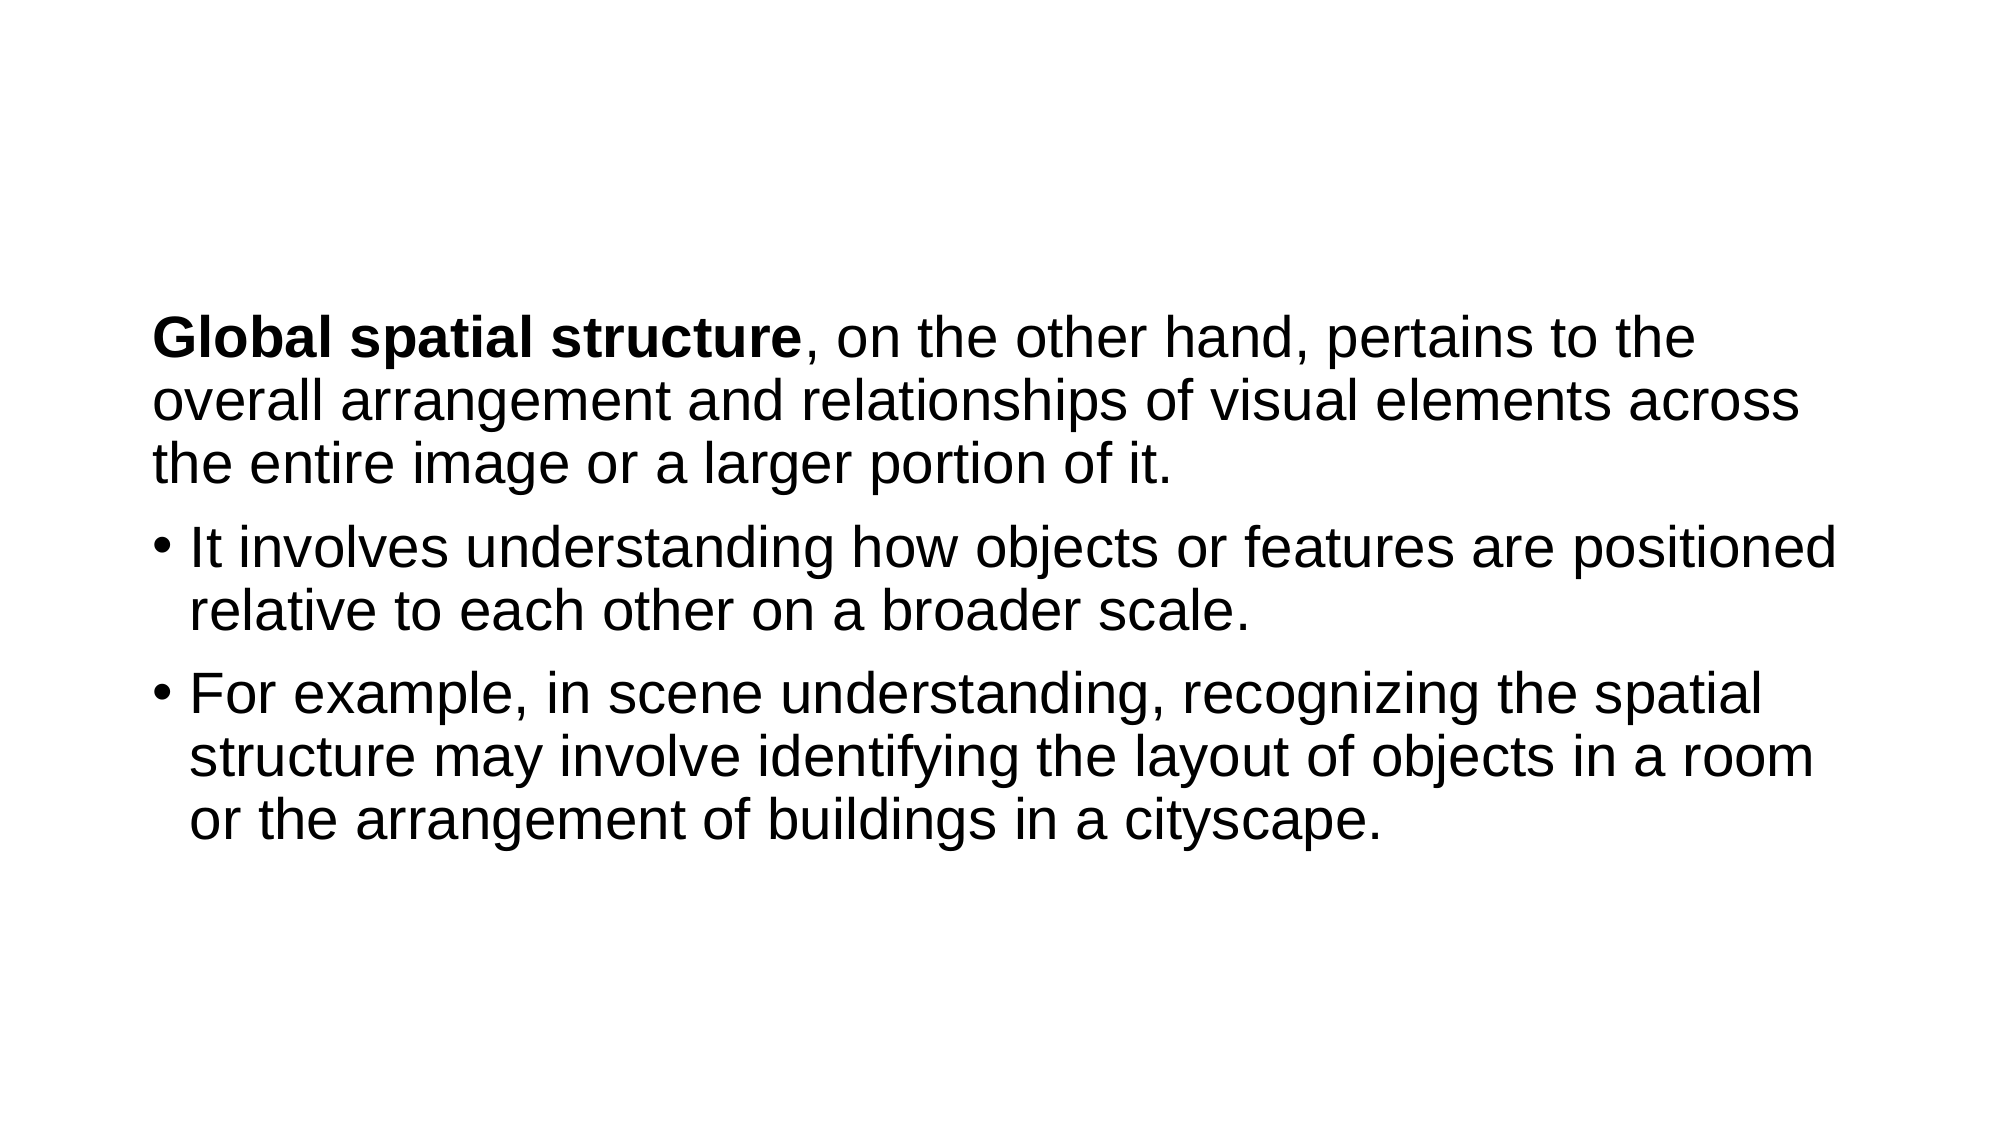

Global spatial structure, on the other hand, pertains to the overall arrangement and relationships of visual elements across the entire image or a larger portion of it.
It involves understanding how objects or features are positioned relative to each other on a broader scale.
For example, in scene understanding, recognizing the spatial structure may involve identifying the layout of objects in a room or the arrangement of buildings in a cityscape.